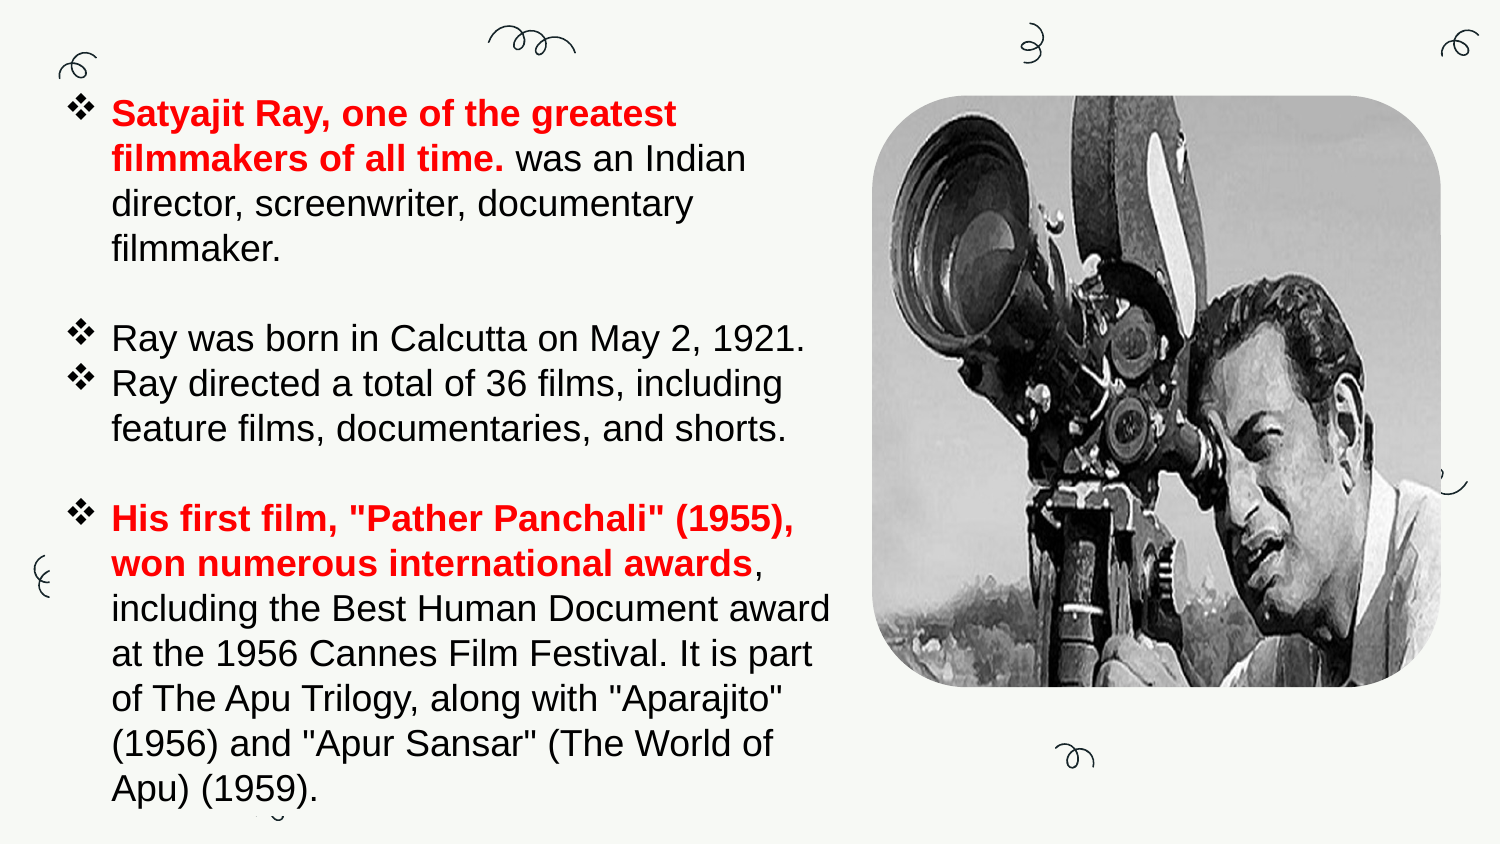

Satyajit Ray, one of the greatest filmmakers of all time. was an Indian director, screenwriter, documentary filmmaker.

Ray was born in Calcutta on May 2, 1921.
Ray directed a total of 36 films, including feature films, documentaries, and shorts.

His first film, "Pather Panchali" (1955), won numerous international awards, including the Best Human Document award at the 1956 Cannes Film Festival. It is part of The Apu Trilogy, along with "Aparajito" (1956) and "Apur Sansar" (The World of Apu) (1959).